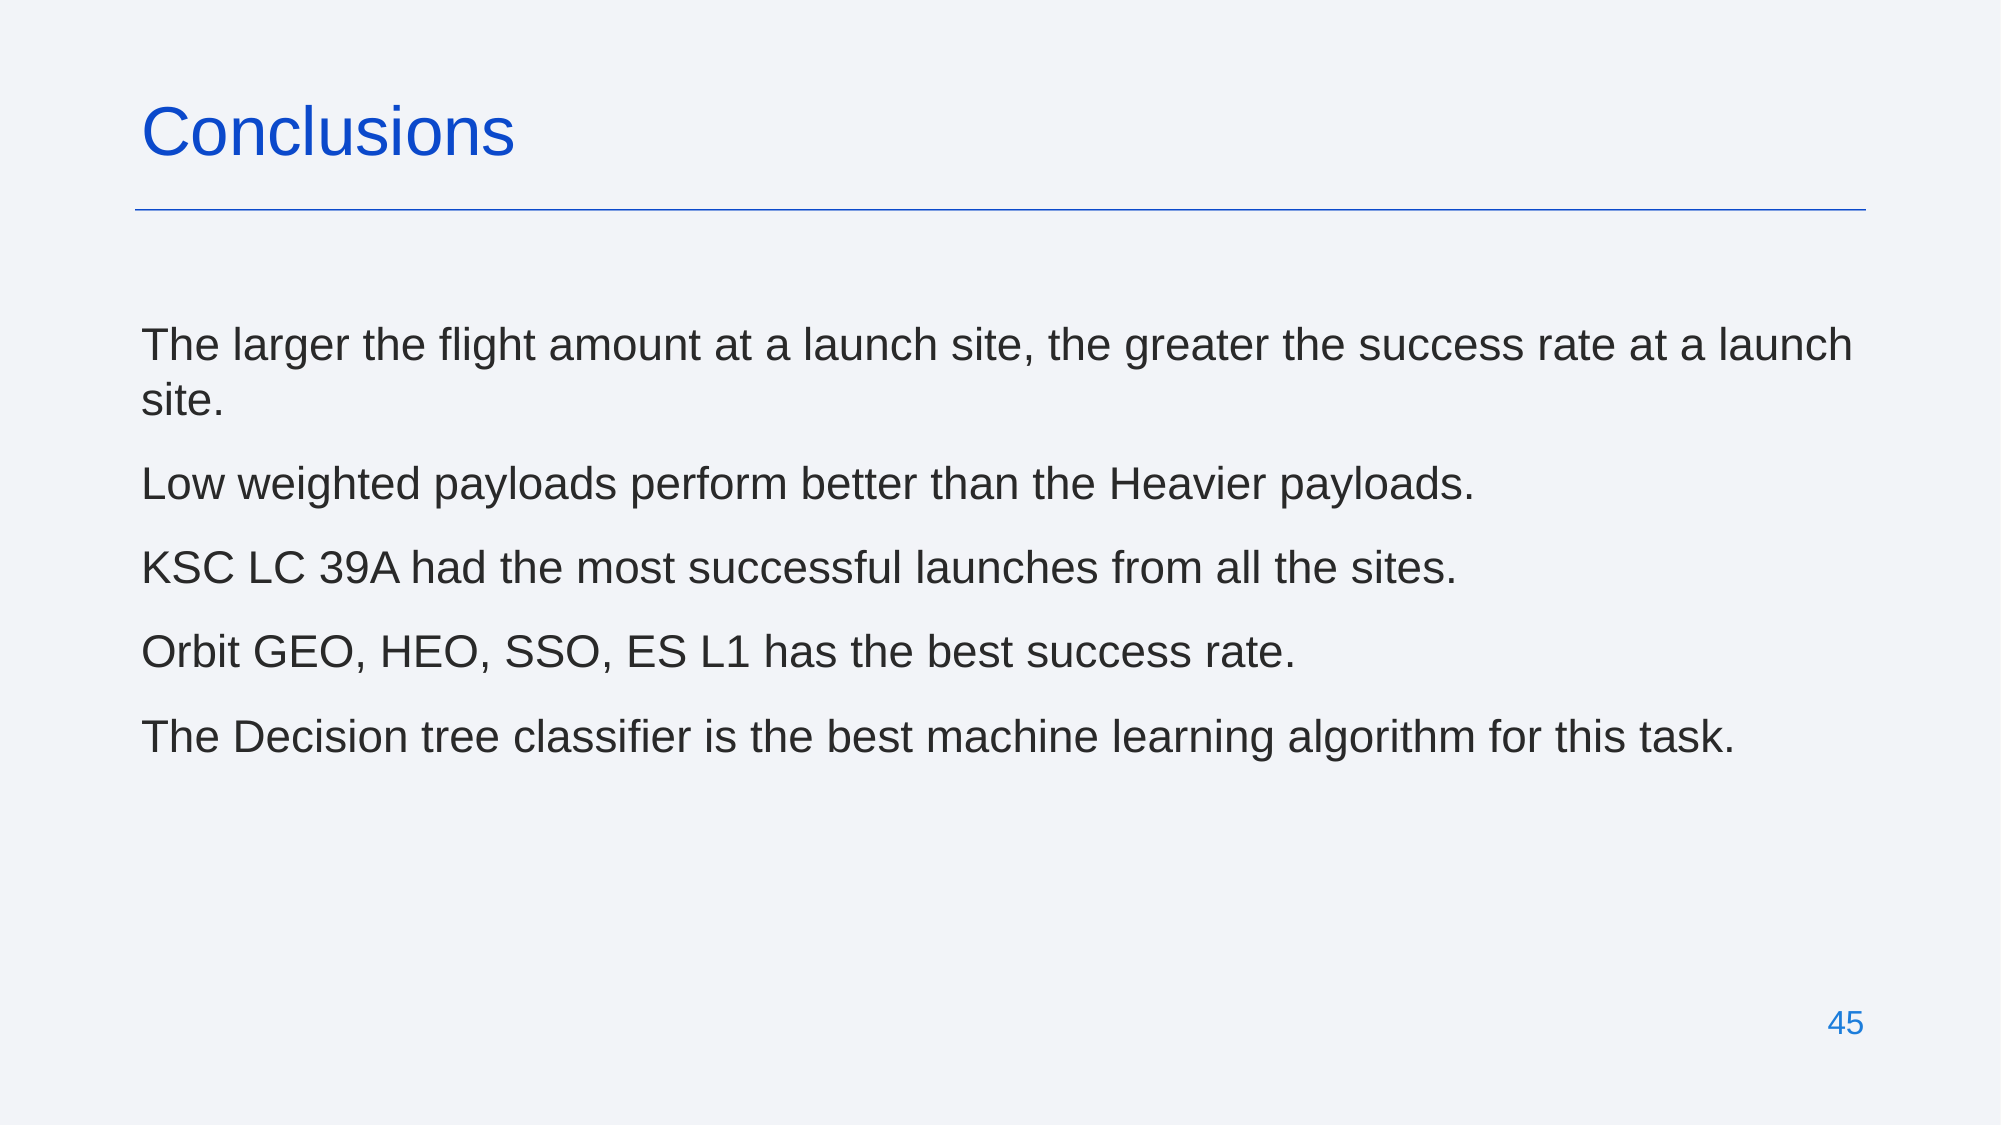

Conclusions
The larger the flight amount at a launch site, the greater the success rate at a launch site.
Low weighted payloads perform better than the Heavier payloads.
KSC LC 39A had the most successful launches from all the sites.
Orbit GEO, HEO, SSO, ES L1 has the best success rate.
The Decision tree classifier is the best machine learning algorithm for this task.

45